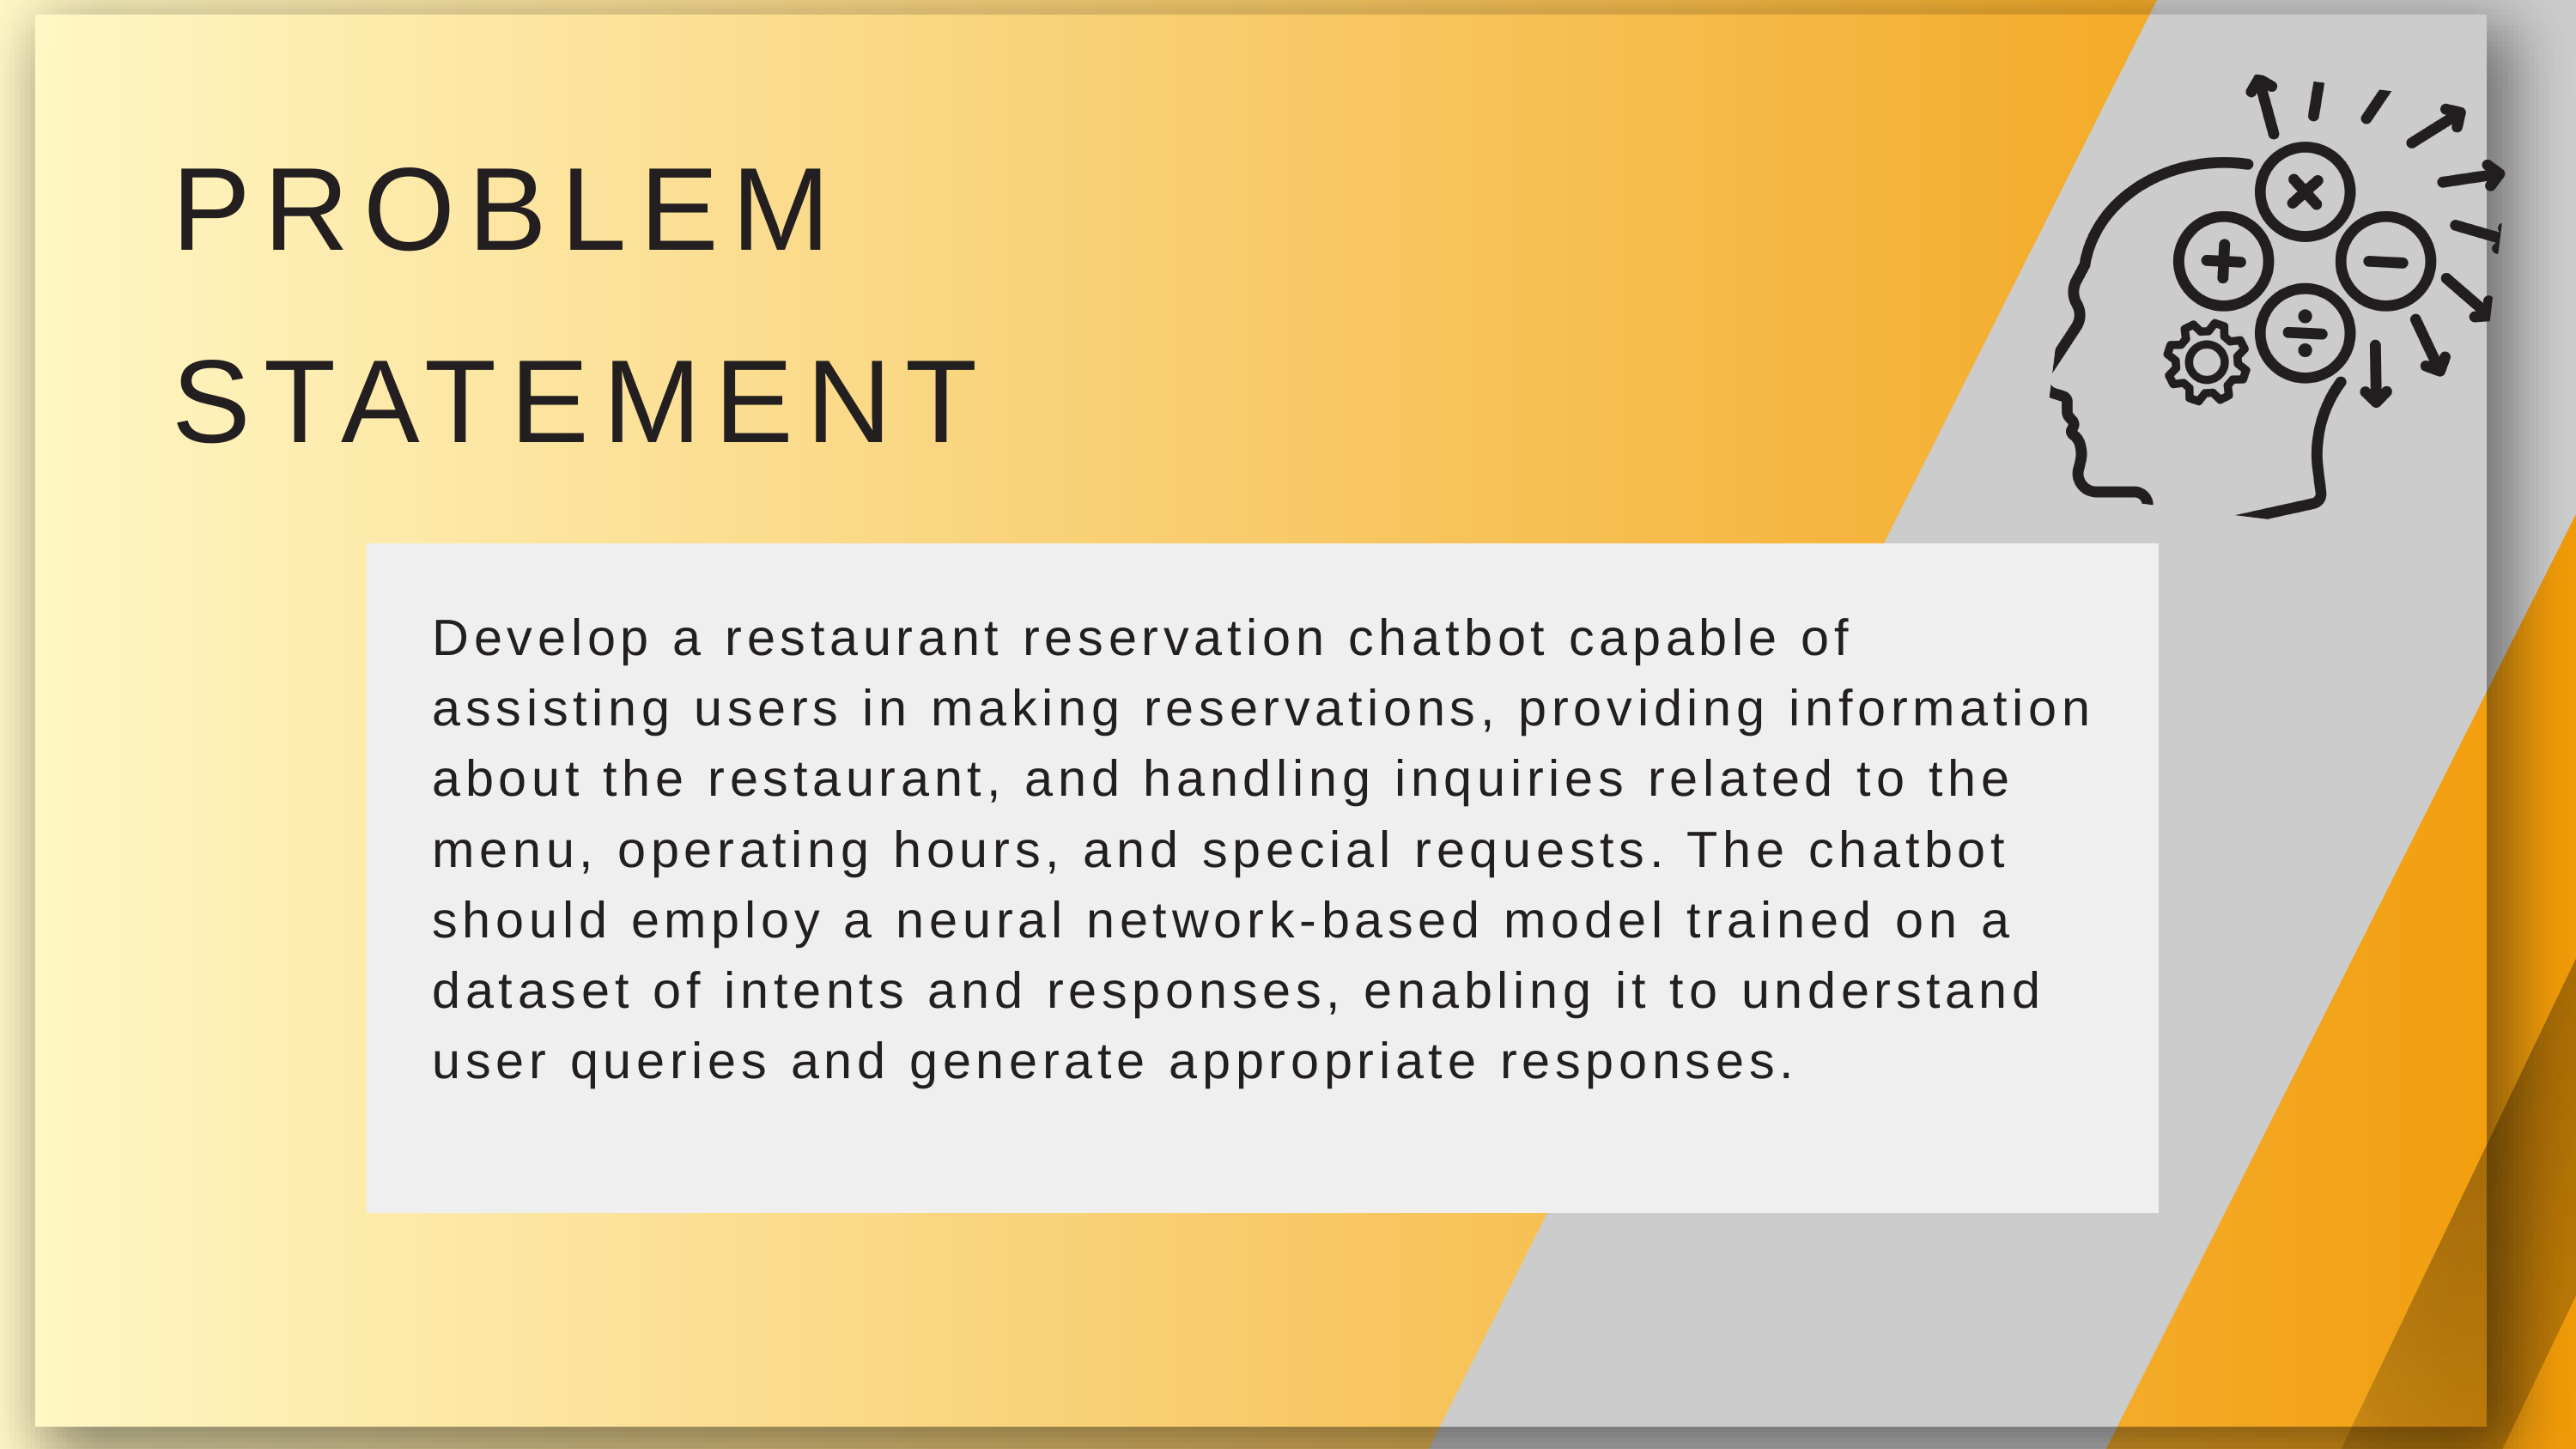

PROBLEM STATEMENT

Develop a restaurant reservation chatbot capable of assisting users in making reservations, providing information about the restaurant, and handling inquiries related to the menu, operating hours, and special requests. The chatbot should employ a neural network-based model trained on a dataset of intents and responses, enabling it to understand user queries and generate appropriate responses.